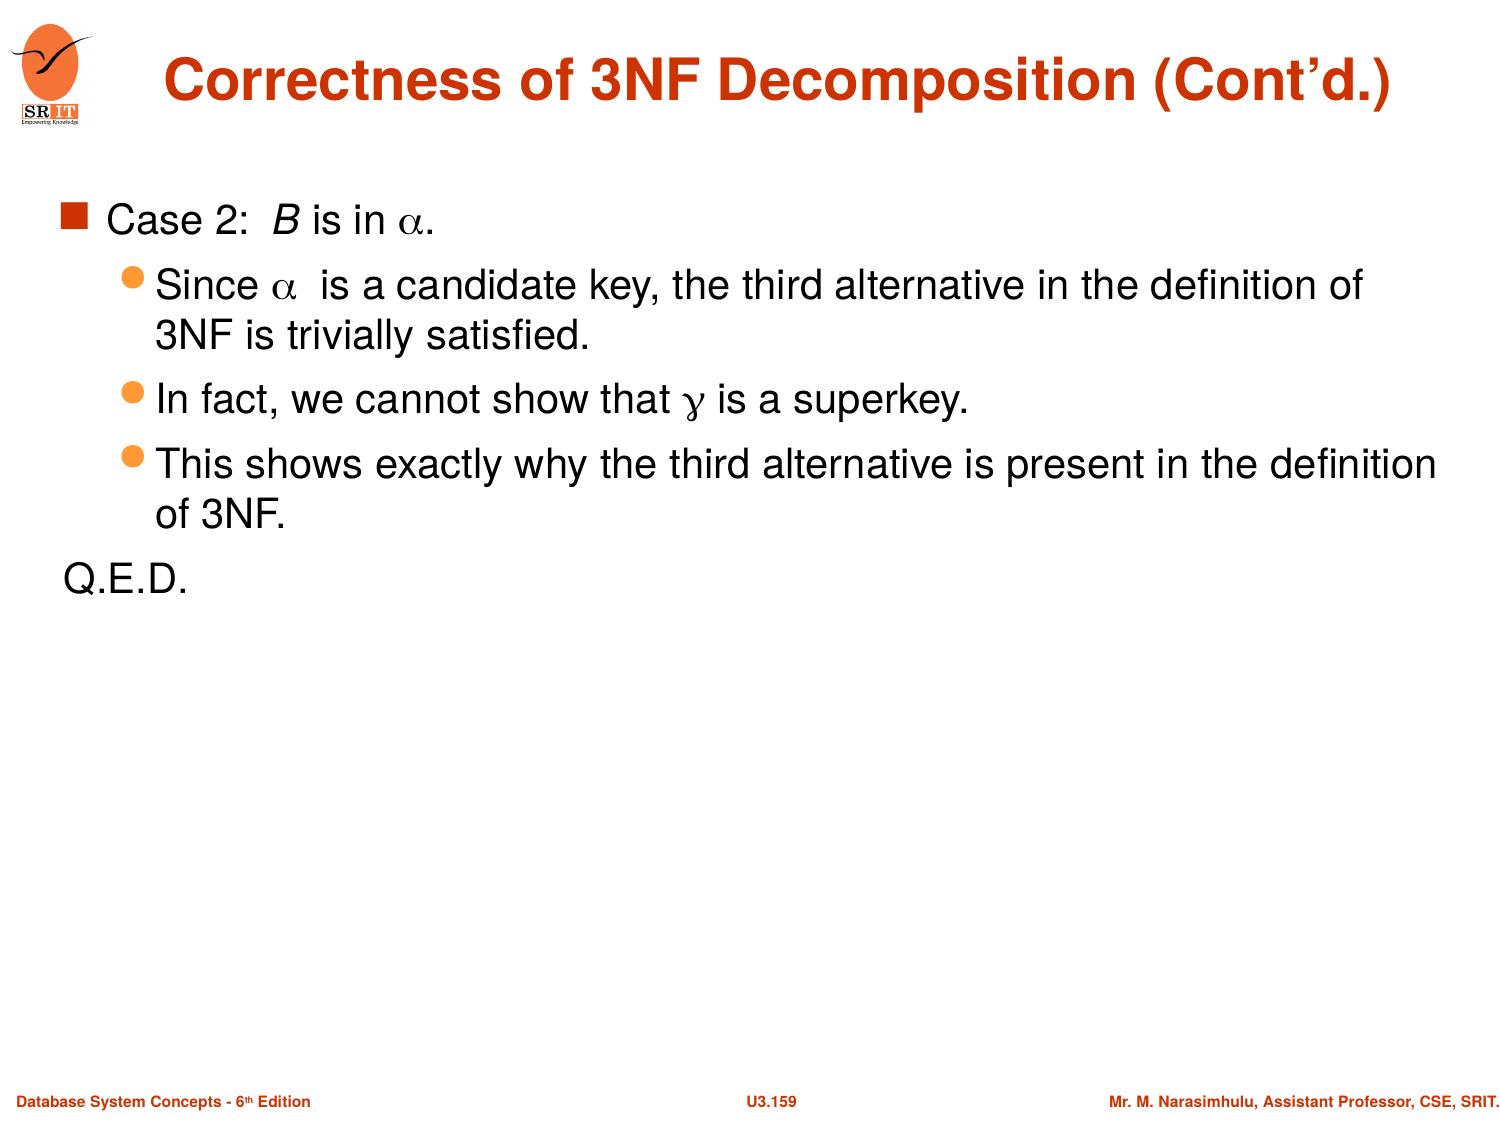

# Correctness of 3NF Decomposition (Cont’d.)
Case 2:  B is in α.
Since α  is a candidate key, the third alternative in the definition of 3NF is trivially satisfied.
In fact, we cannot show that γ is a superkey.
This shows exactly why the third alternative is present in the definition of 3NF.
Q.E.D.